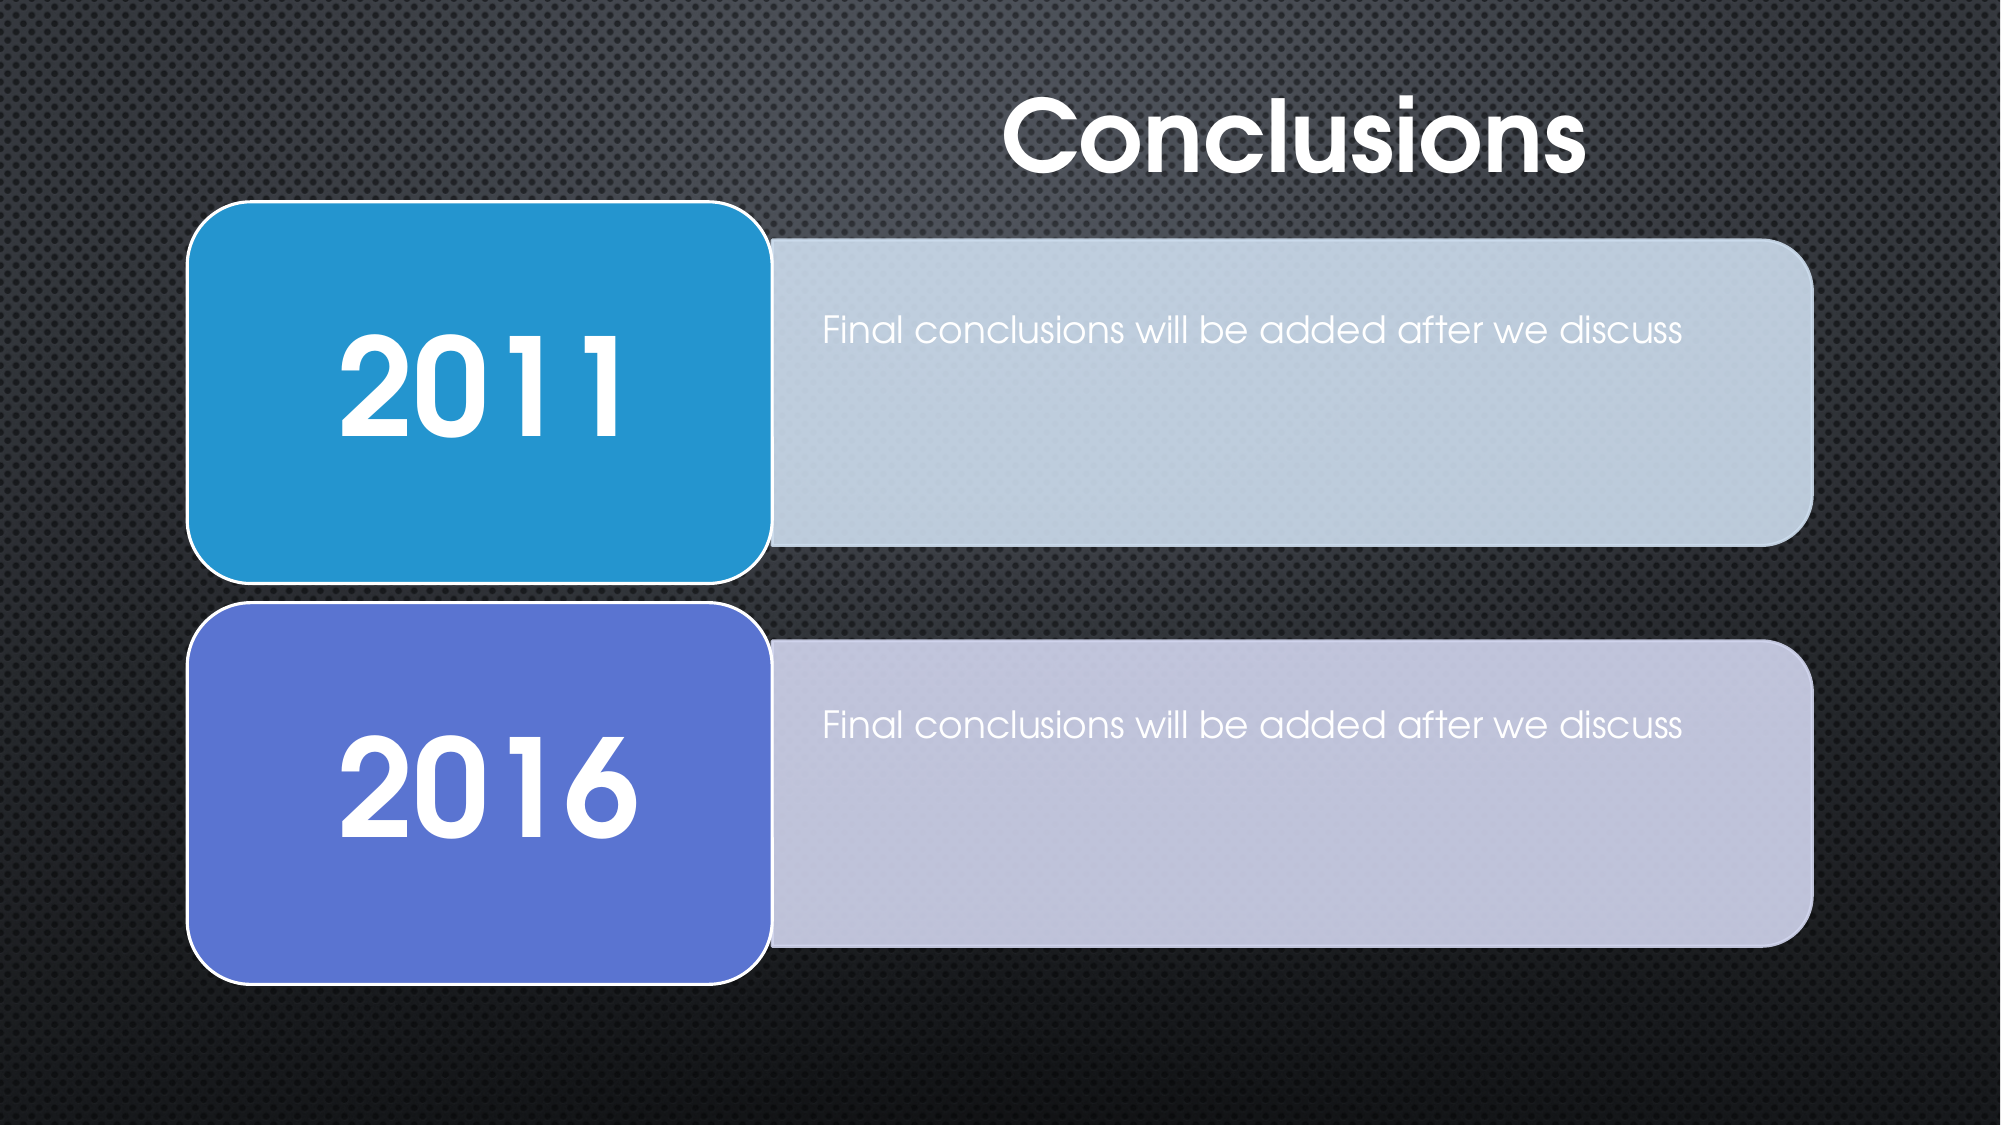

Conclusions

2011

2016
Final conclusions will be added after we discuss
Final conclusions will be added after we discuss